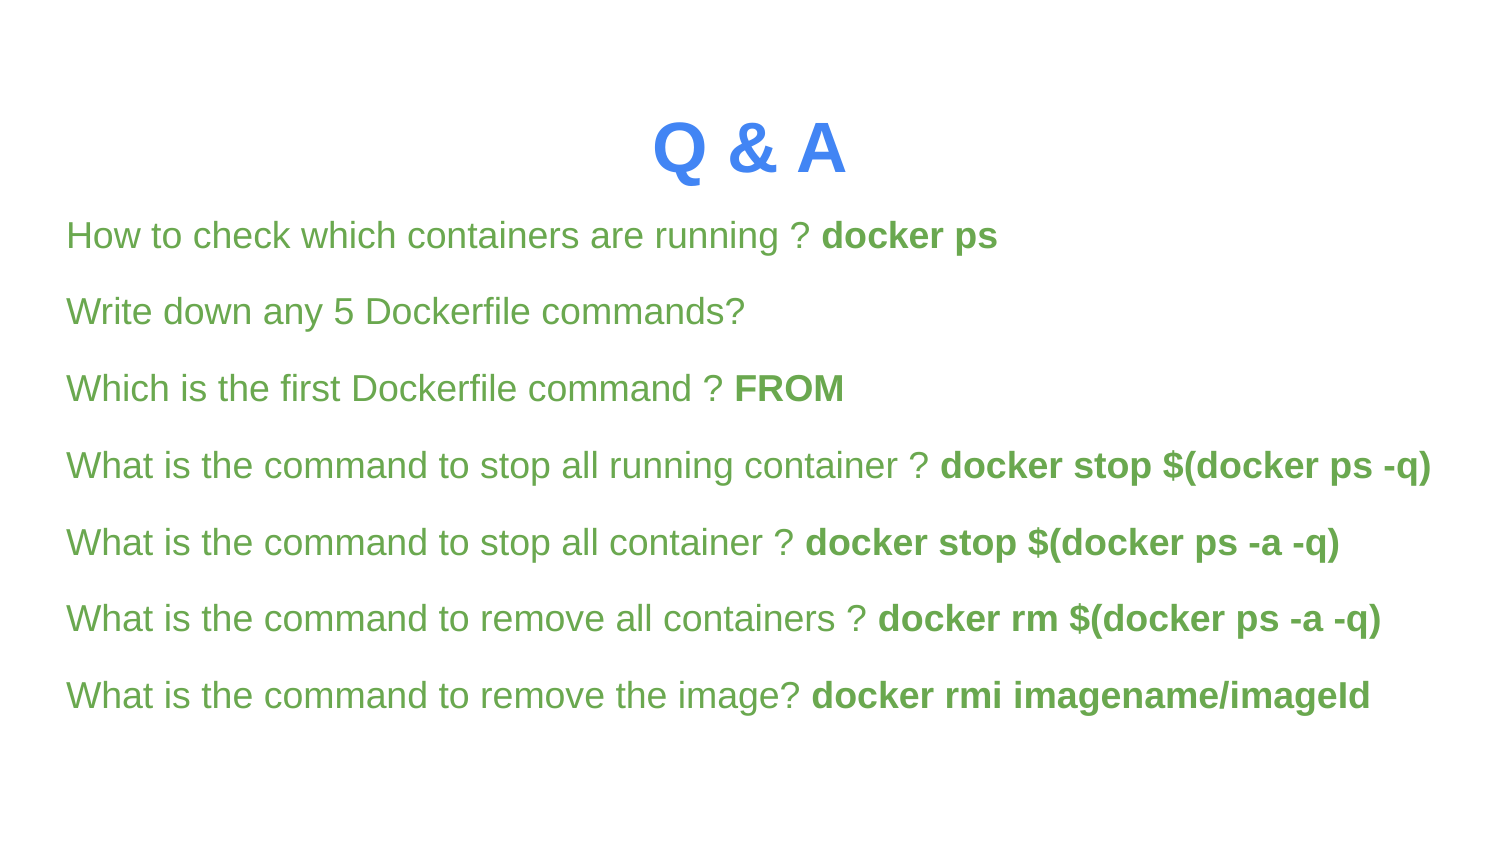

# Q & A
How to check which containers are running ? docker ps
Write down any 5 Dockerfile commands?
Which is the first Dockerfile command ? FROM
What is the command to stop all running container ? docker stop $(docker ps -q)
What is the command to stop all container ? docker stop $(docker ps -a -q)
What is the command to remove all containers ? docker rm $(docker ps -a -q)
What is the command to remove the image? docker rmi imagename/imageId